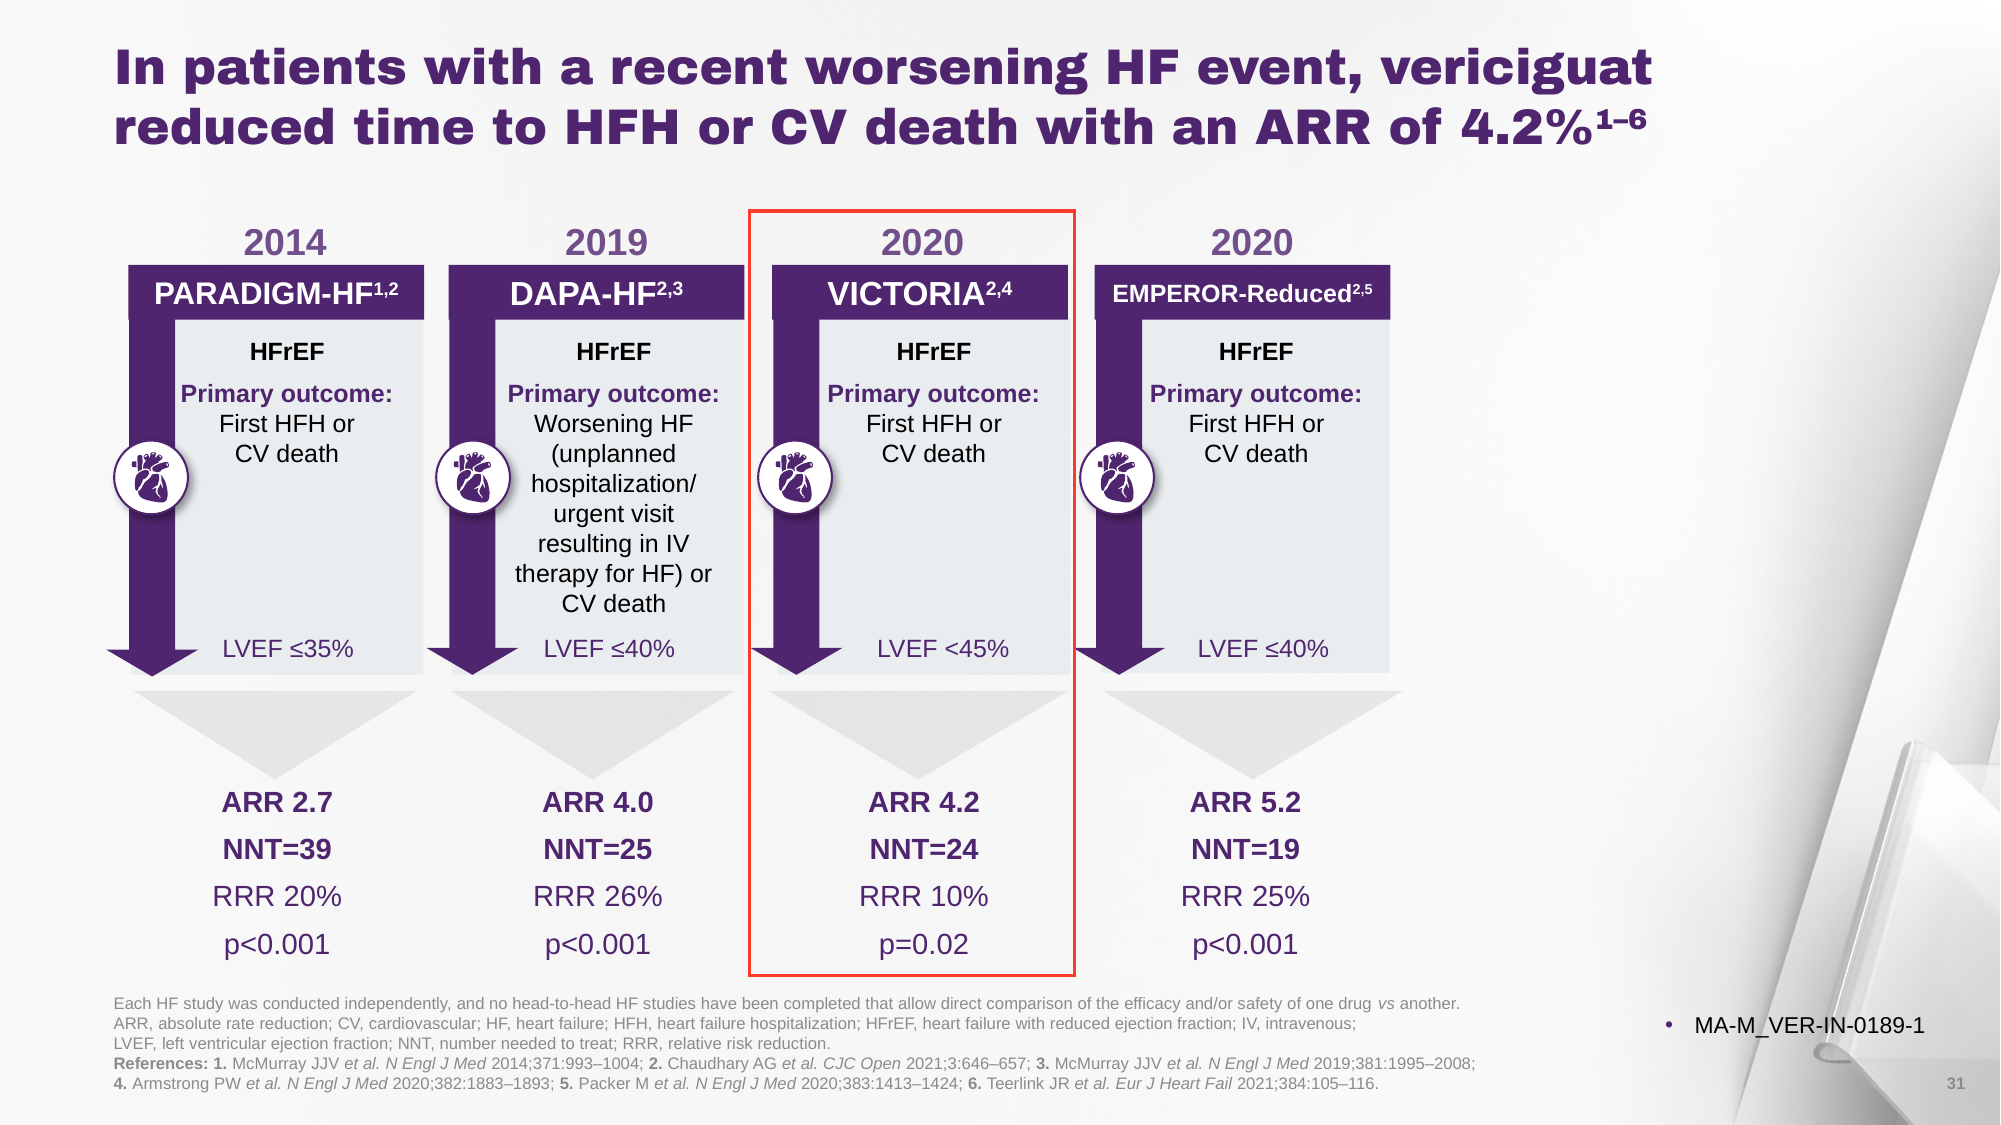

# In patients with a recent worsening HF event, vericiguat reduced time to HFH or CV death with an ARR of 4.2%1–6
2014
2019

2020
2020
PARADIGM-HF1,2
DAPA-HF2,3
VICTORIA2,4
EMPEROR-Reduced2,5

HFrEF
Primary outcome:
First HFH or CV death
HFrEF
Primary outcome:
Worsening HF (unplanned hospitalization/ urgent visit resulting in IV therapy for HF) or CV death
HFrEF
Primary outcome:
First HFH or CV death
HFrEF
Primary outcome:
First HFH or CV death

LVEF ≤35%
LVEF ≤40%
LVEF <45%
LVEF ≤40%

ARR 2.7
NNT=39
RRR 20%
p<0.001
ARR 4.0
NNT=25
RRR 26%
p<0.001

ARR 4.2
NNT=24
RRR 10%
p=0.02
ARR 5.2
NNT=19
RRR 25%
p<0.001

MA-M_VER-IN-0189-1
Each HF study was conducted independently, and no head-to-head HF studies have been completed that allow direct comparison of the efficacy and/or safety of one drug vs another.
ARR, absolute rate reduction; CV, cardiovascular; HF, heart failure; HFH, heart failure hospitalization; HFrEF, heart failure with reduced ejection fraction; IV, intravenous;
LVEF, left ventricular ejection fraction; NNT, number needed to treat; RRR, relative risk reduction.
References: 1. McMurray JJV et al. N Engl J Med 2014;371:993–1004; 2. Chaudhary AG et al. CJC Open 2021;3:646–657; 3. McMurray JJV et al. N Engl J Med 2019;381:1995–2008;
4. Armstrong PW et al. N Engl J Med 2020;382:1883–1893; 5. Packer M et al. N Engl J Med 2020;383:1413–1424; 6. Teerlink JR et al. Eur J Heart Fail 2021;384:105–116.
31